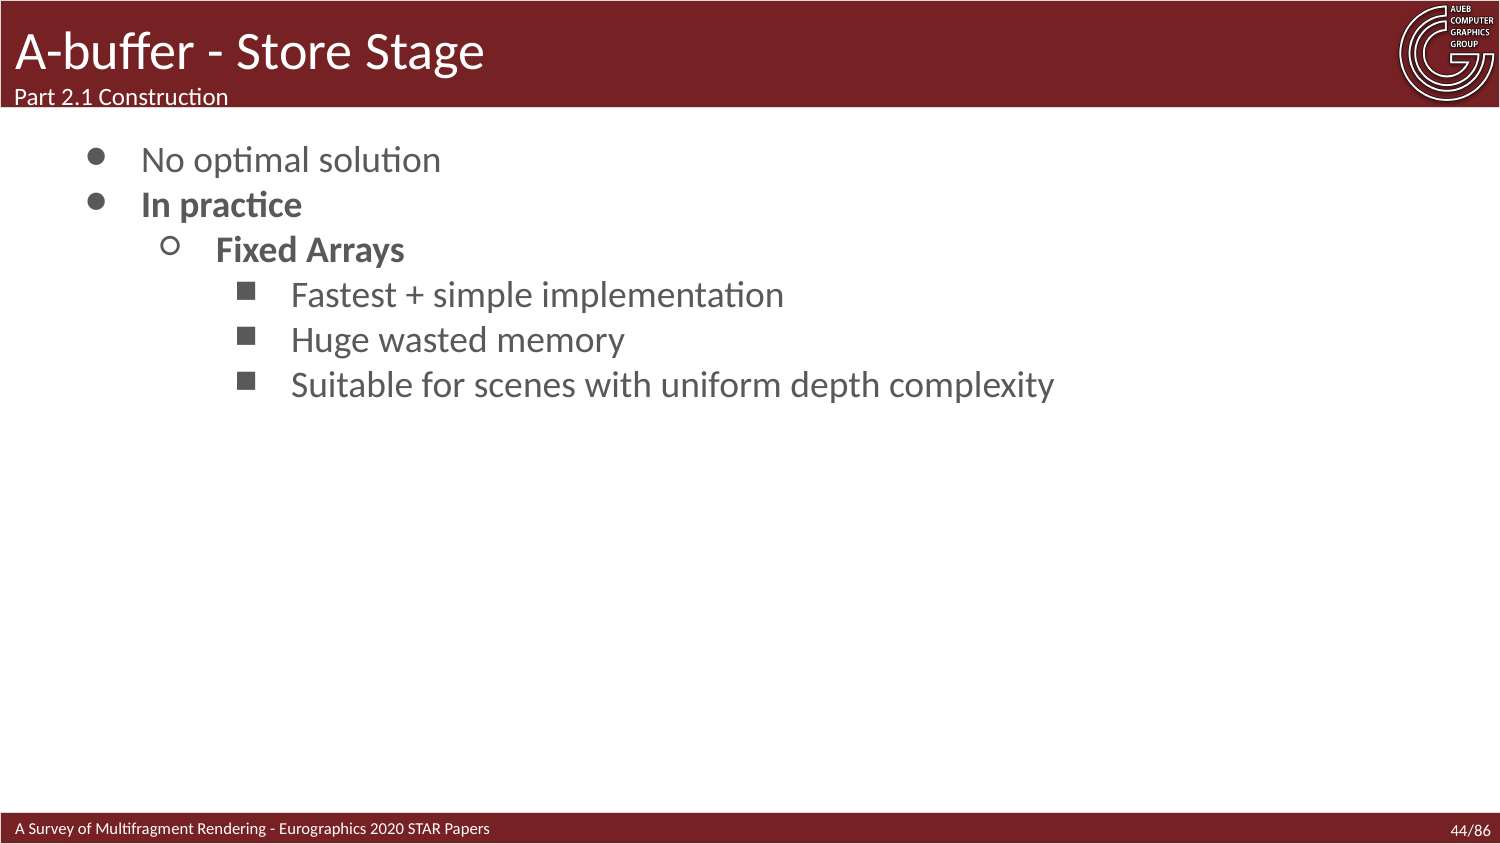

# A-buffer - Store Stage
Part 2.1 Construction
No optimal solution
In practice
Fixed Arrays
Fastest + simple implementation
Huge wasted memory
Suitable for scenes with uniform depth complexity
44/86